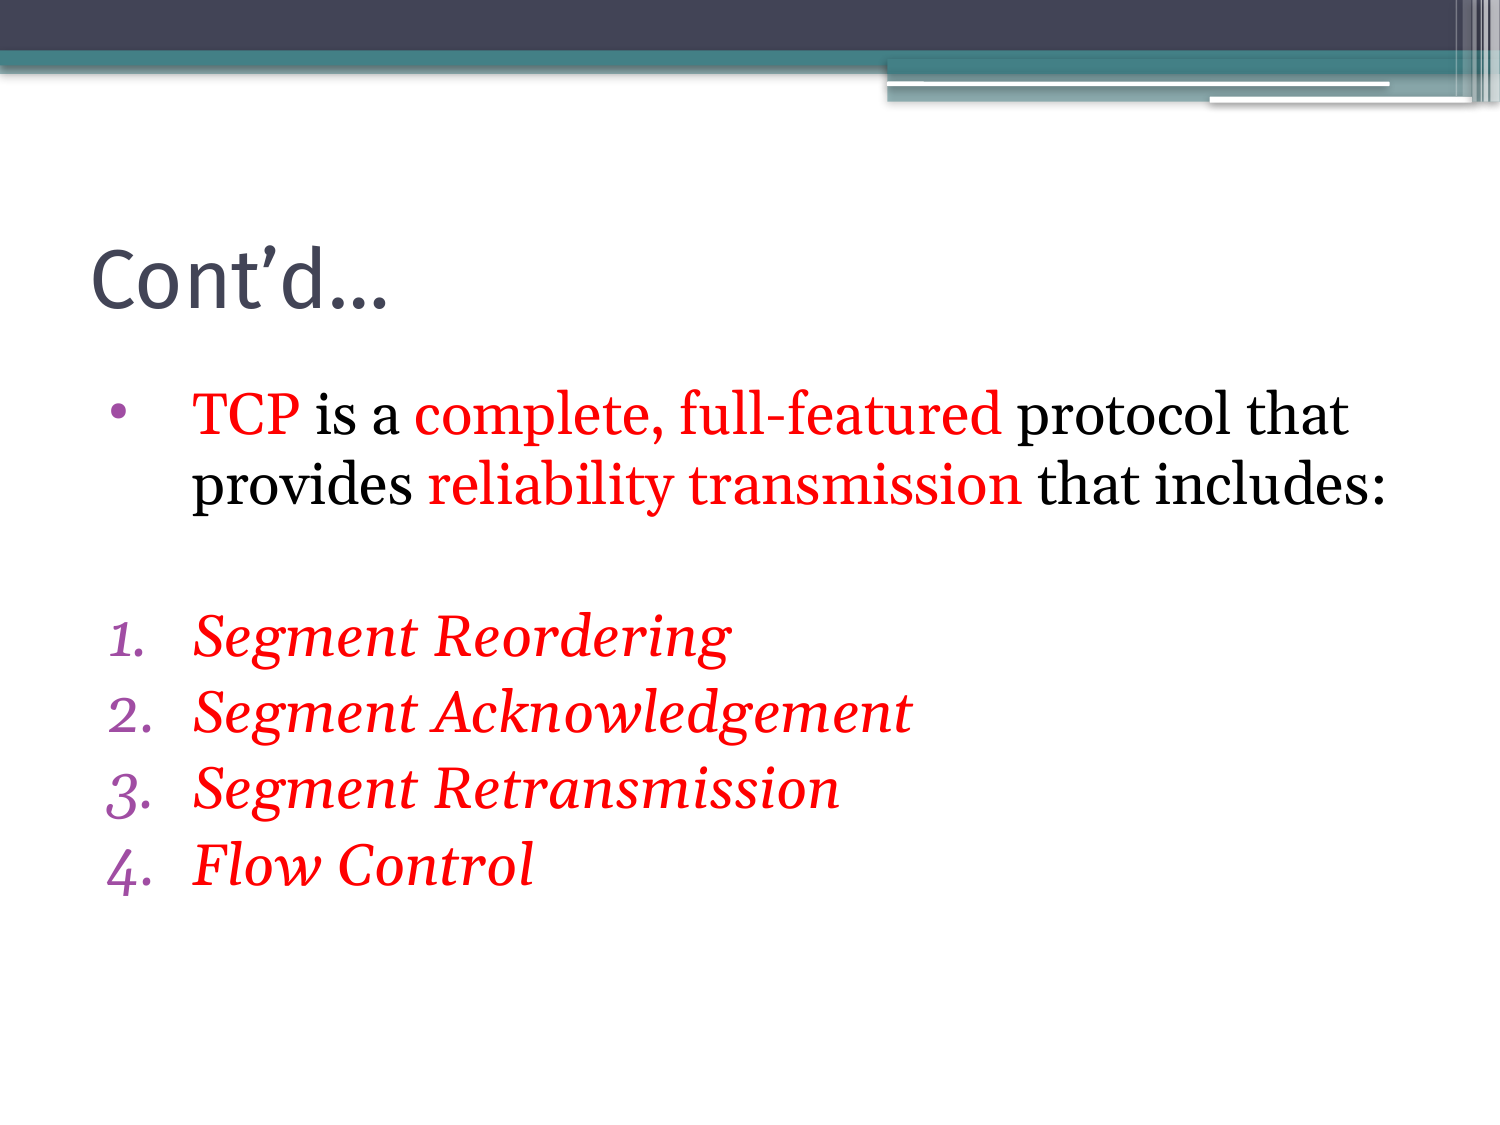

# Cont’d…
TCP is a complete, full-featured protocol that provides reliability transmission that includes:

Segment Reordering
Segment Acknowledgement
Segment Retransmission
Flow Control